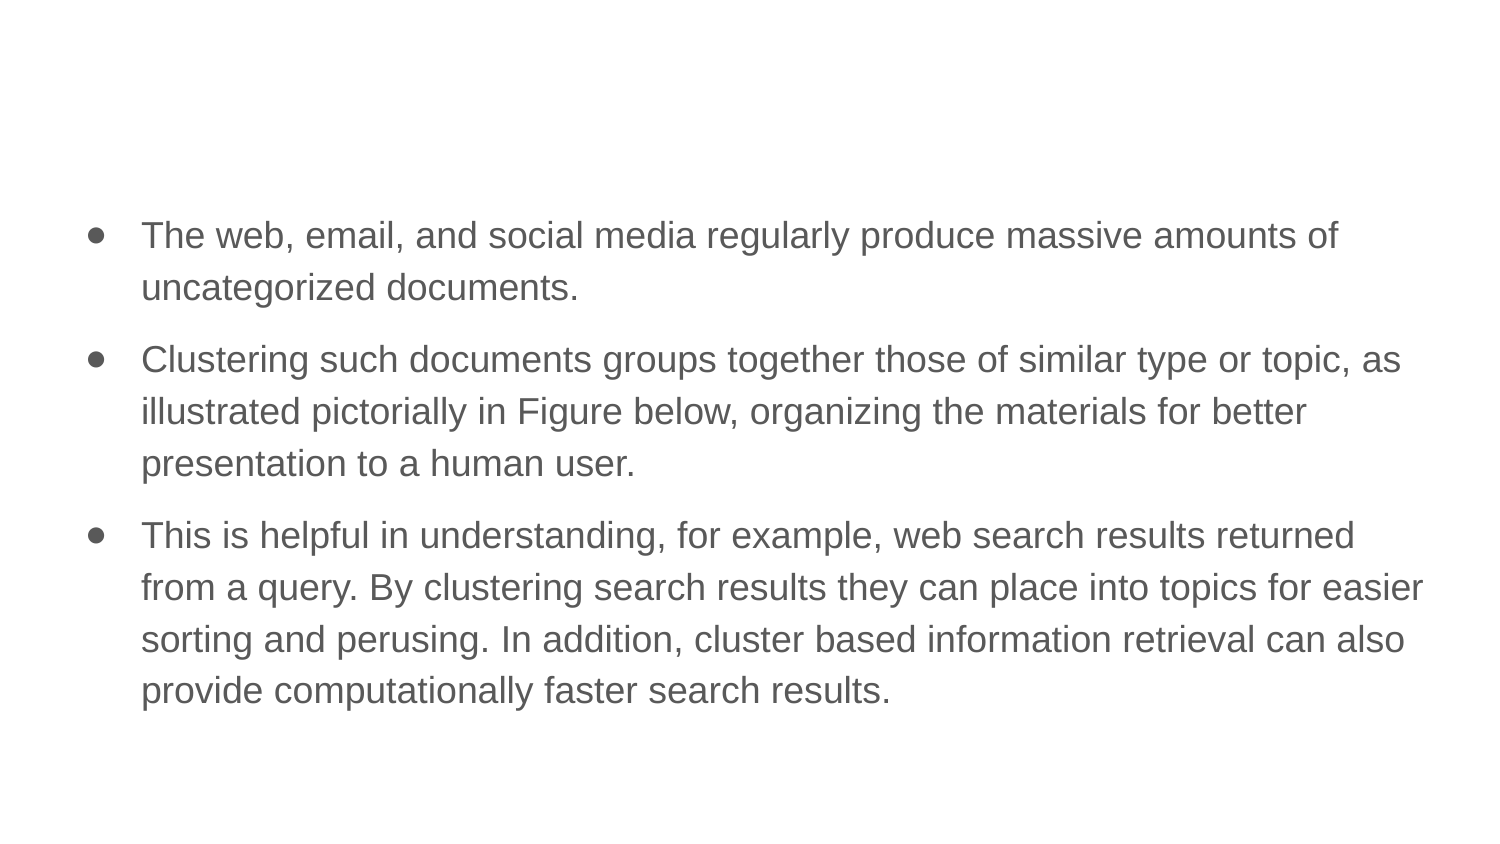

The web, email, and social media regularly produce massive amounts of uncategorized documents.
Clustering such documents groups together those of similar type or topic, as illustrated pictorially in Figure below, organizing the materials for better presentation to a human user.
This is helpful in understanding, for example, web search results returned from a query. By clustering search results they can place into topics for easier sorting and perusing. In addition, cluster based information retrieval can also provide computationally faster search results.